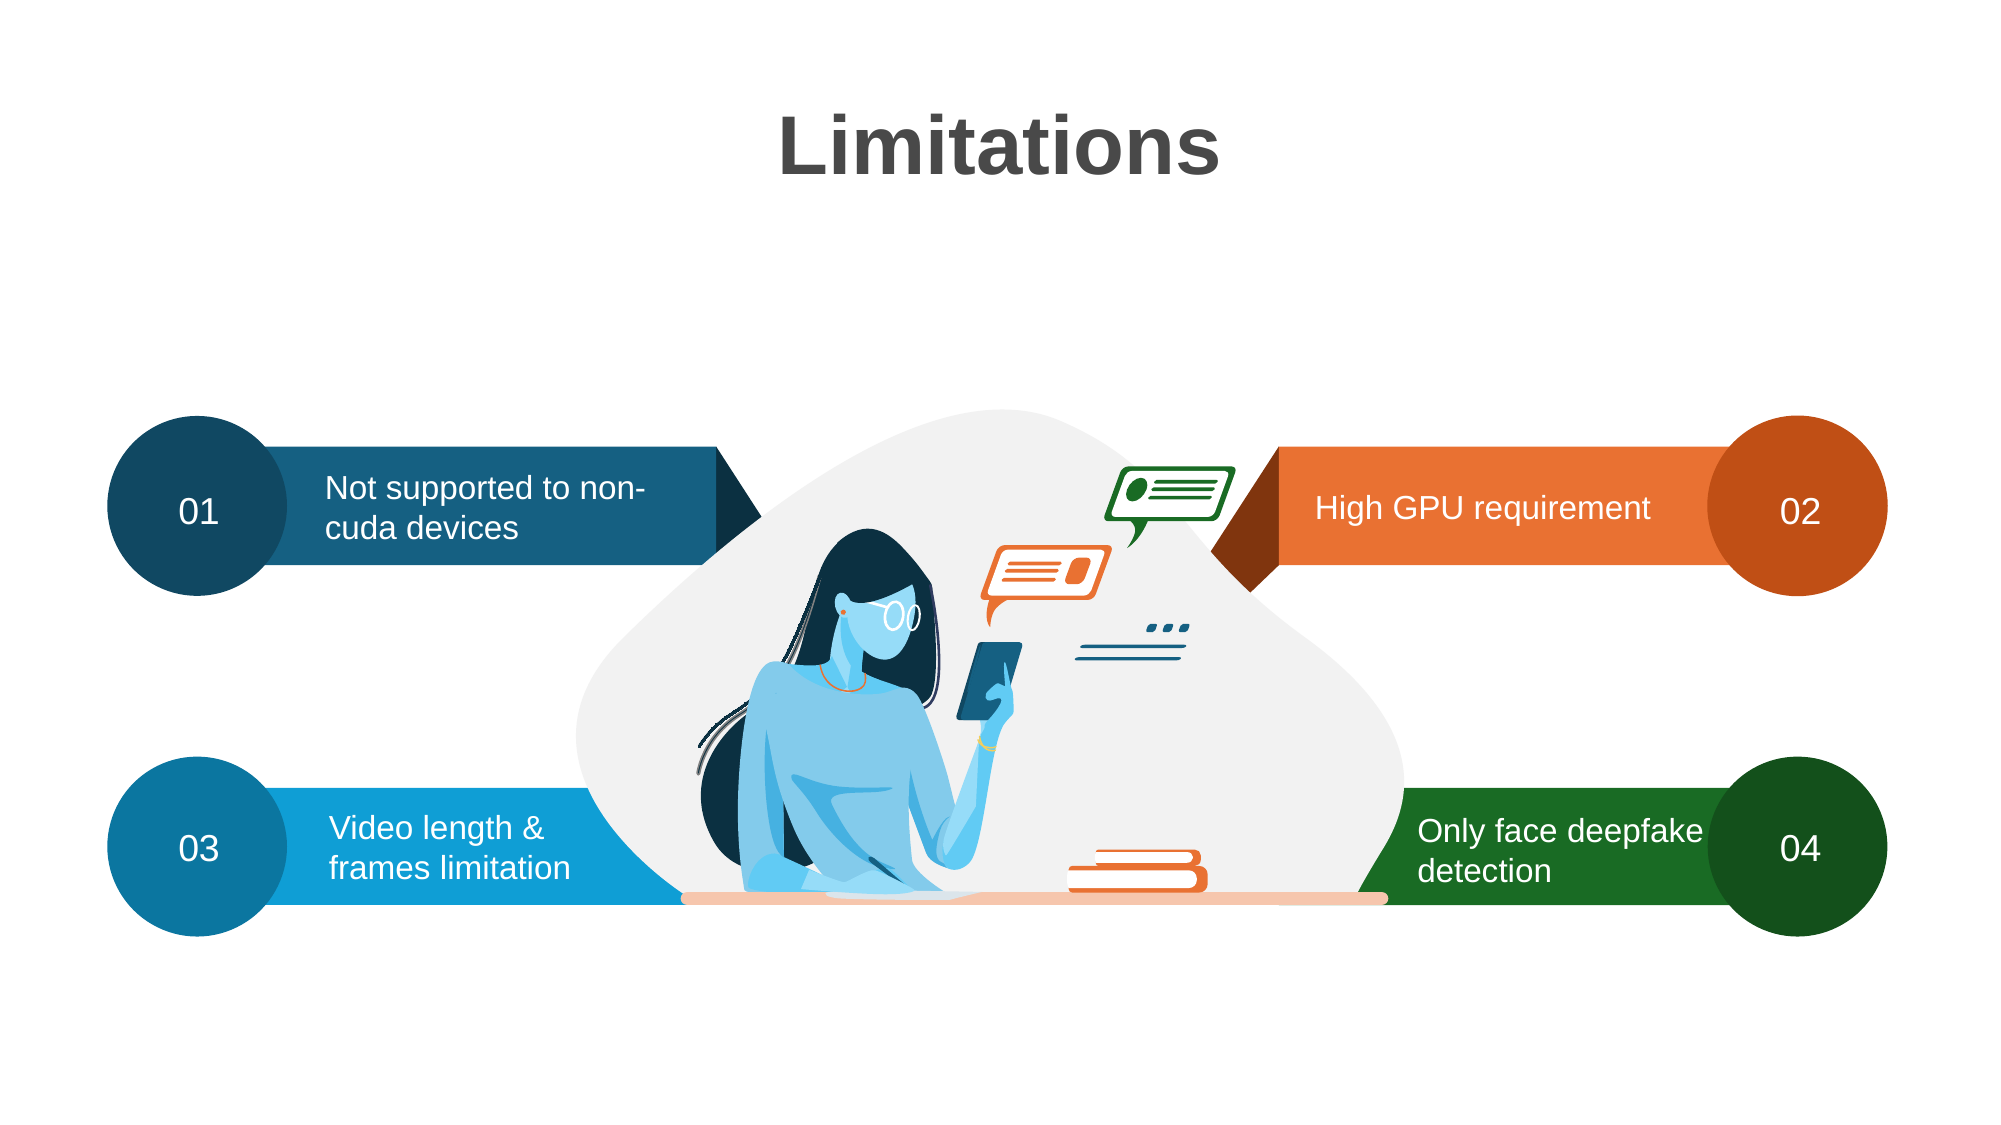

Limitations

Not supported to non-cuda devices
High GPU requirement
01
02

Video length &
frames limitation
Only face deepfake
detection
03
04